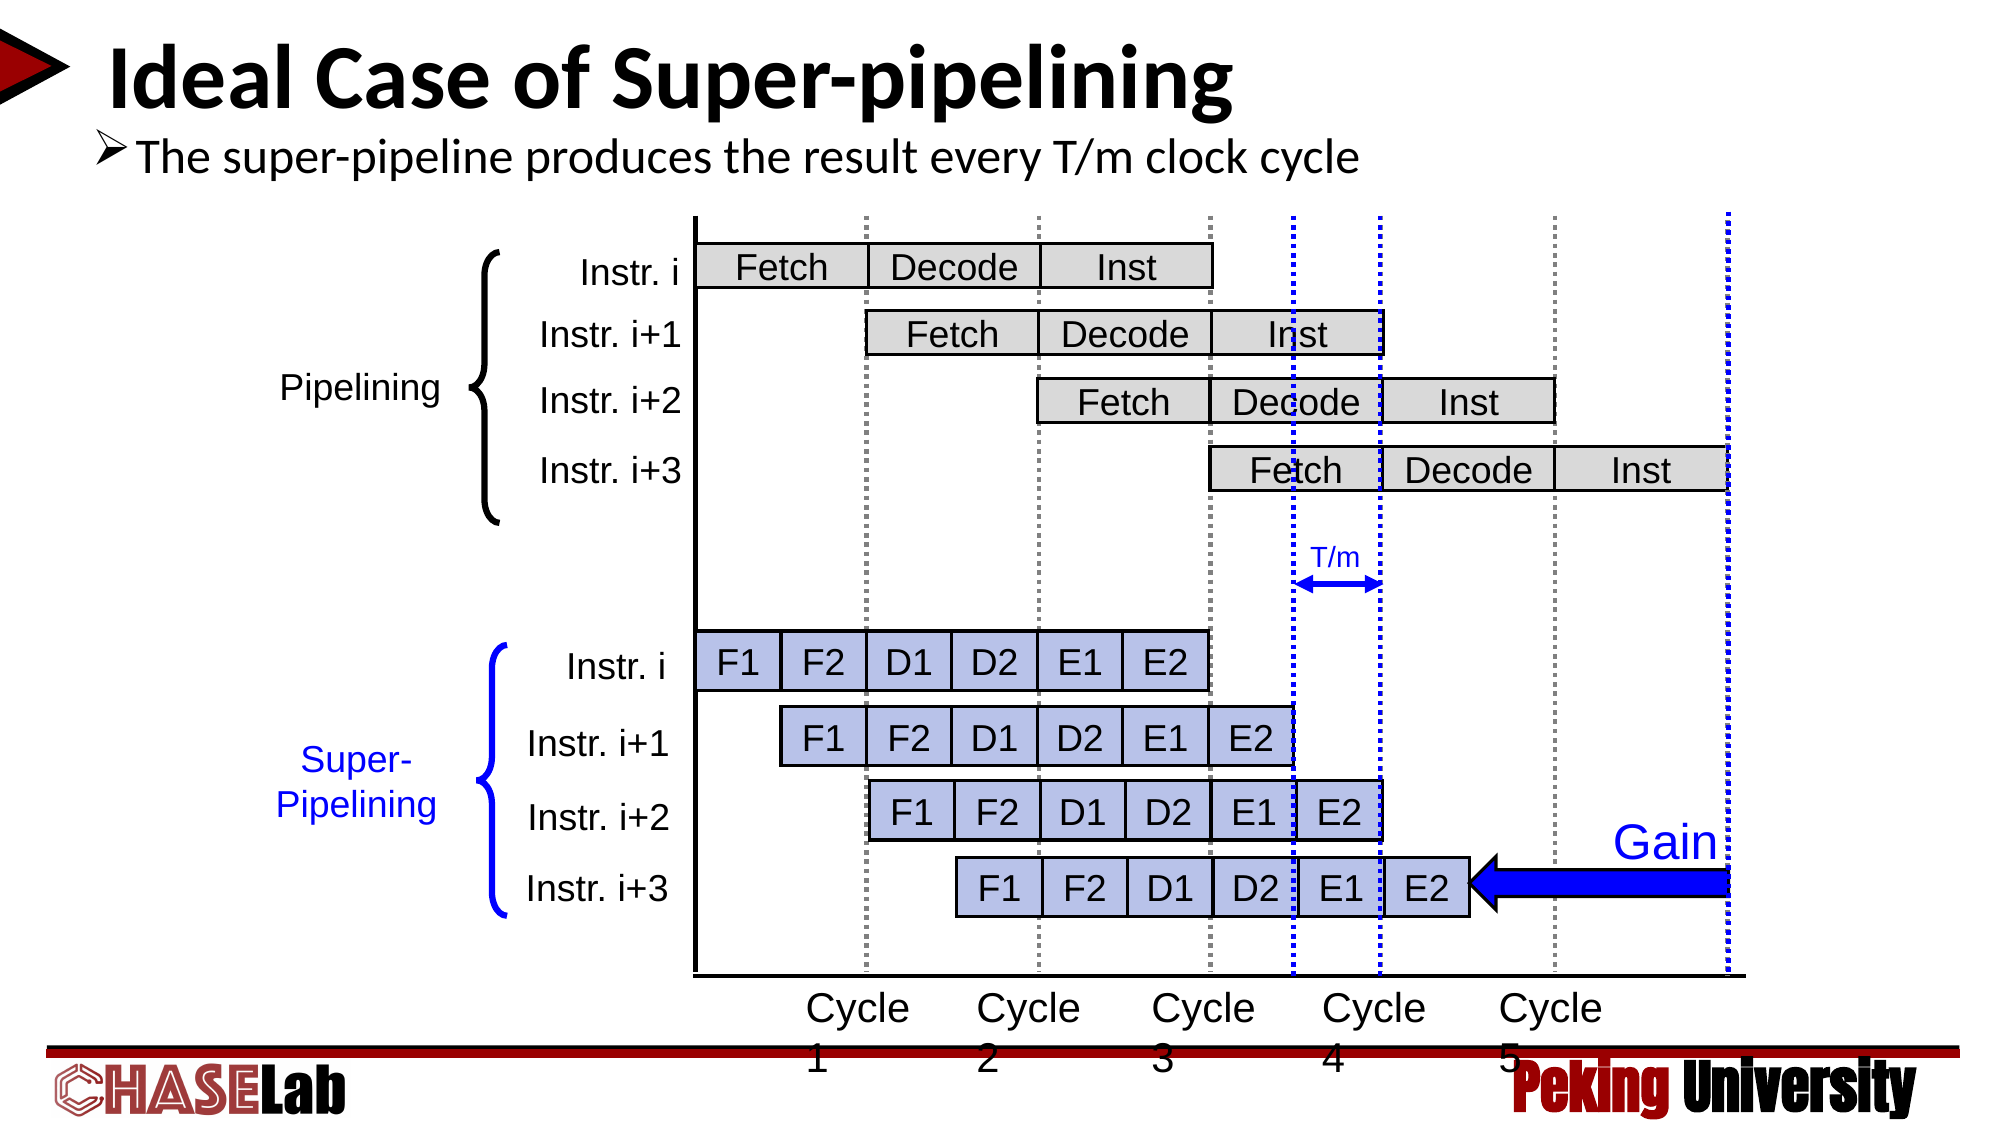

# Ideal Case of Super-pipelining
The super-pipeline produces the result every T/m clock cycle
Instr. i
Fetch
Decode
Inst

Pipelining
Instr. i+1
Fetch
Decode
Inst
Instr. i+2
Fetch
Decode
Inst
Instr. i+3
Fetch
Decode
Inst
T/m
F1
F2
D1
D2
E1
E2
Instr. i

Super-
Pipelining
F1
F2
D1
D2
E1
E2
Instr. i+1
F1
F2
D1
D2
E1
E2
Instr. i+2
Gain

Instr. i+3
F1
F2
D1
D2
E1
E2
Cycle1
Cycle2
Cycle3
Cycle4
Cycle5